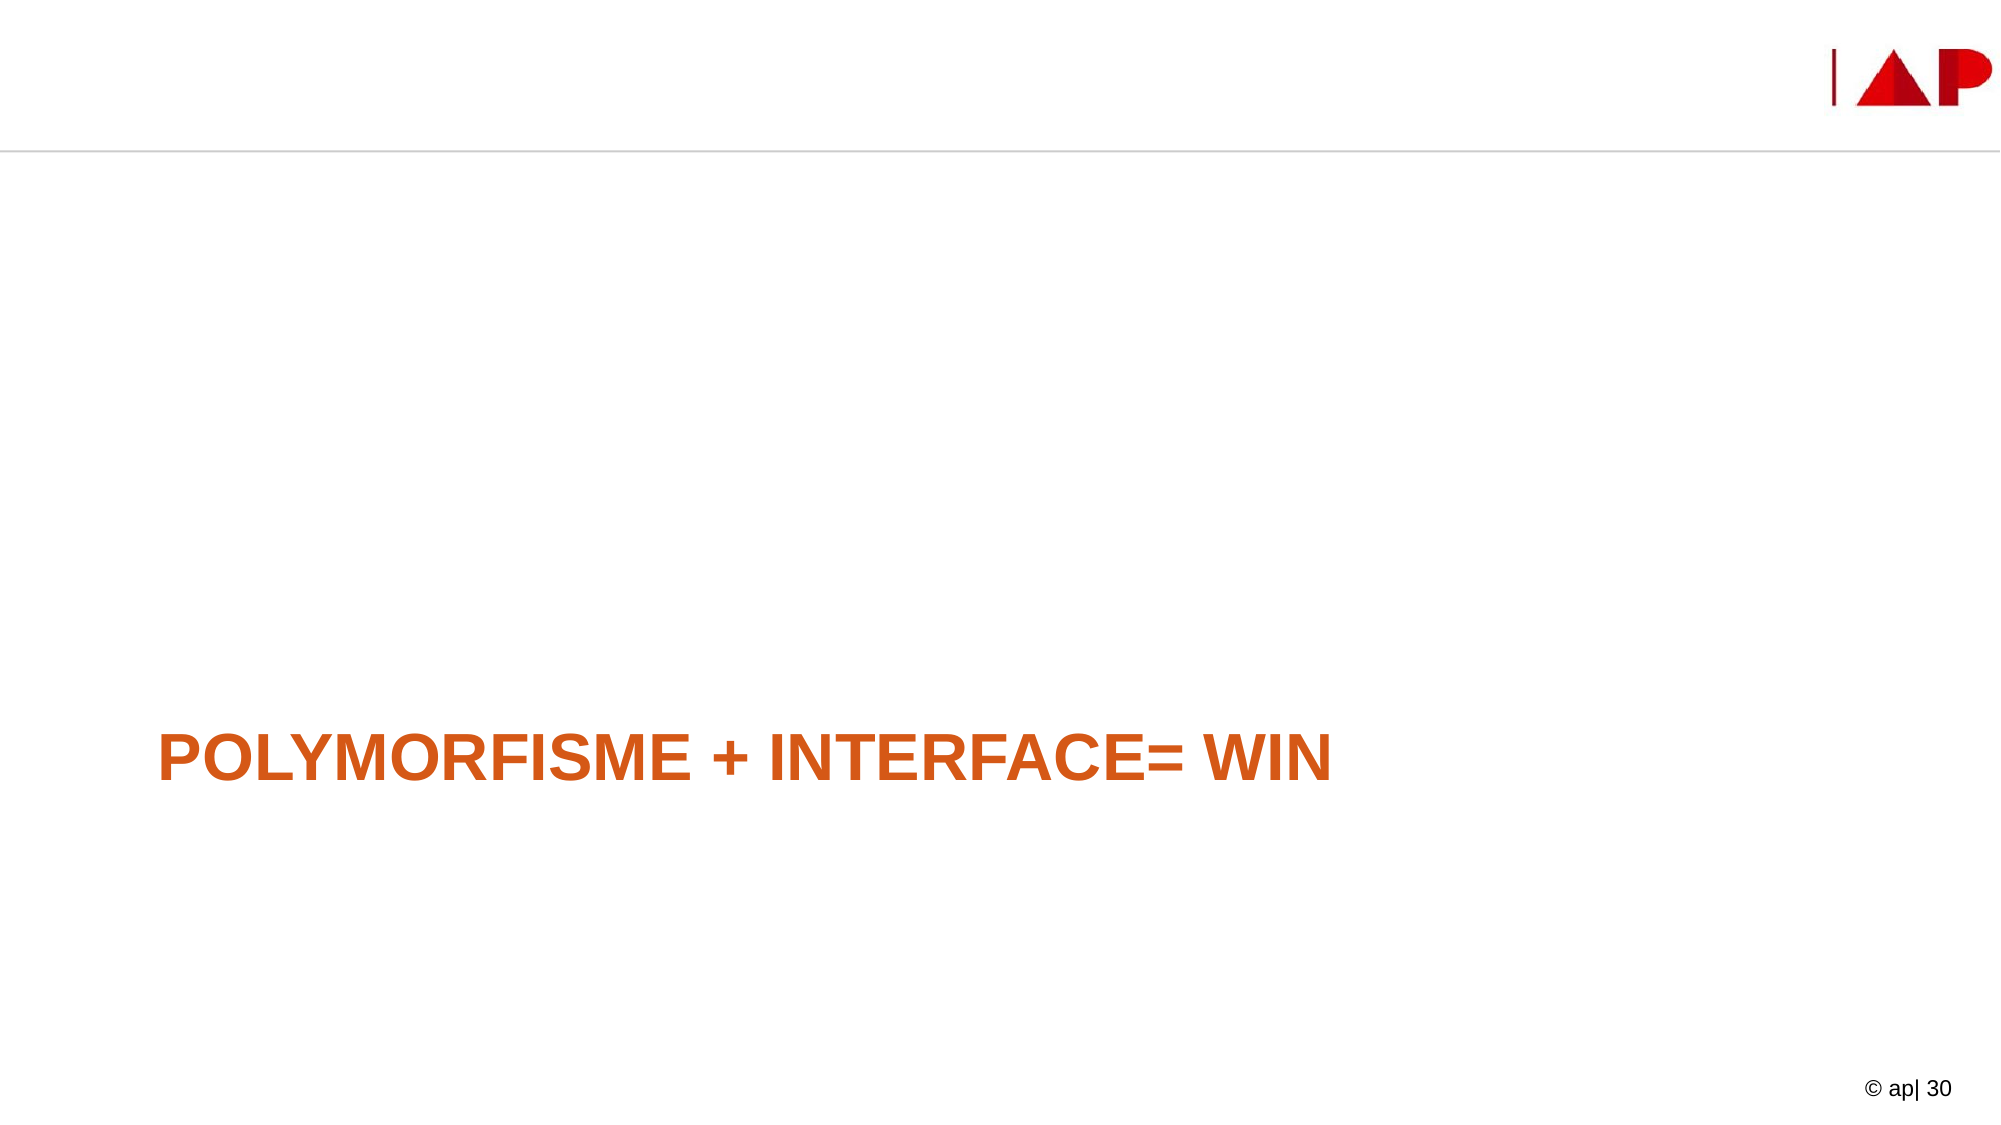

# Polymorfisme + interface= WIN
© ap| 30